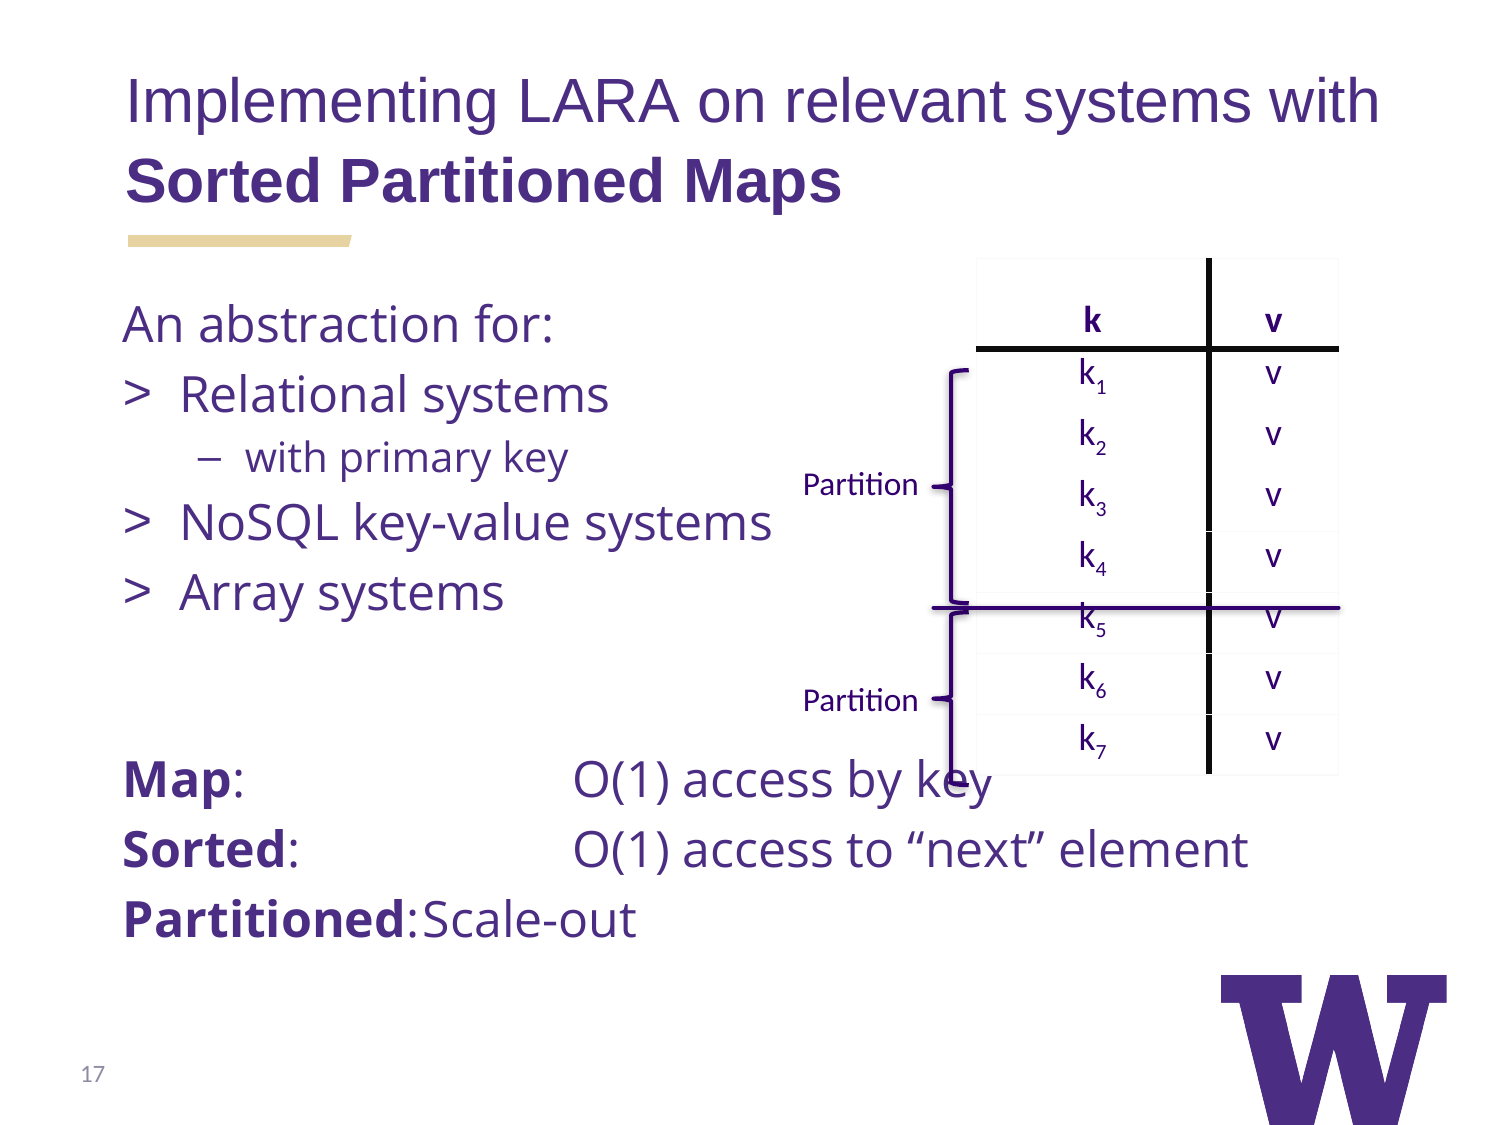

Implementing Lara on relevant systems with
Sorted Partitioned Maps
| k | v |
| --- | --- |
| k1 | v |
| k2 | v |
| k3 | v |
| k4 | v |
| k5 | v |
| k6 | v |
| k7 | v |
An abstraction for:
Relational systems
with primary key
NoSQL key-value systems
Array systems

Map:			O(1) access by key
Sorted:		O(1) access to “next” element
Partitioned:	Scale-out

Partition

Partition
17